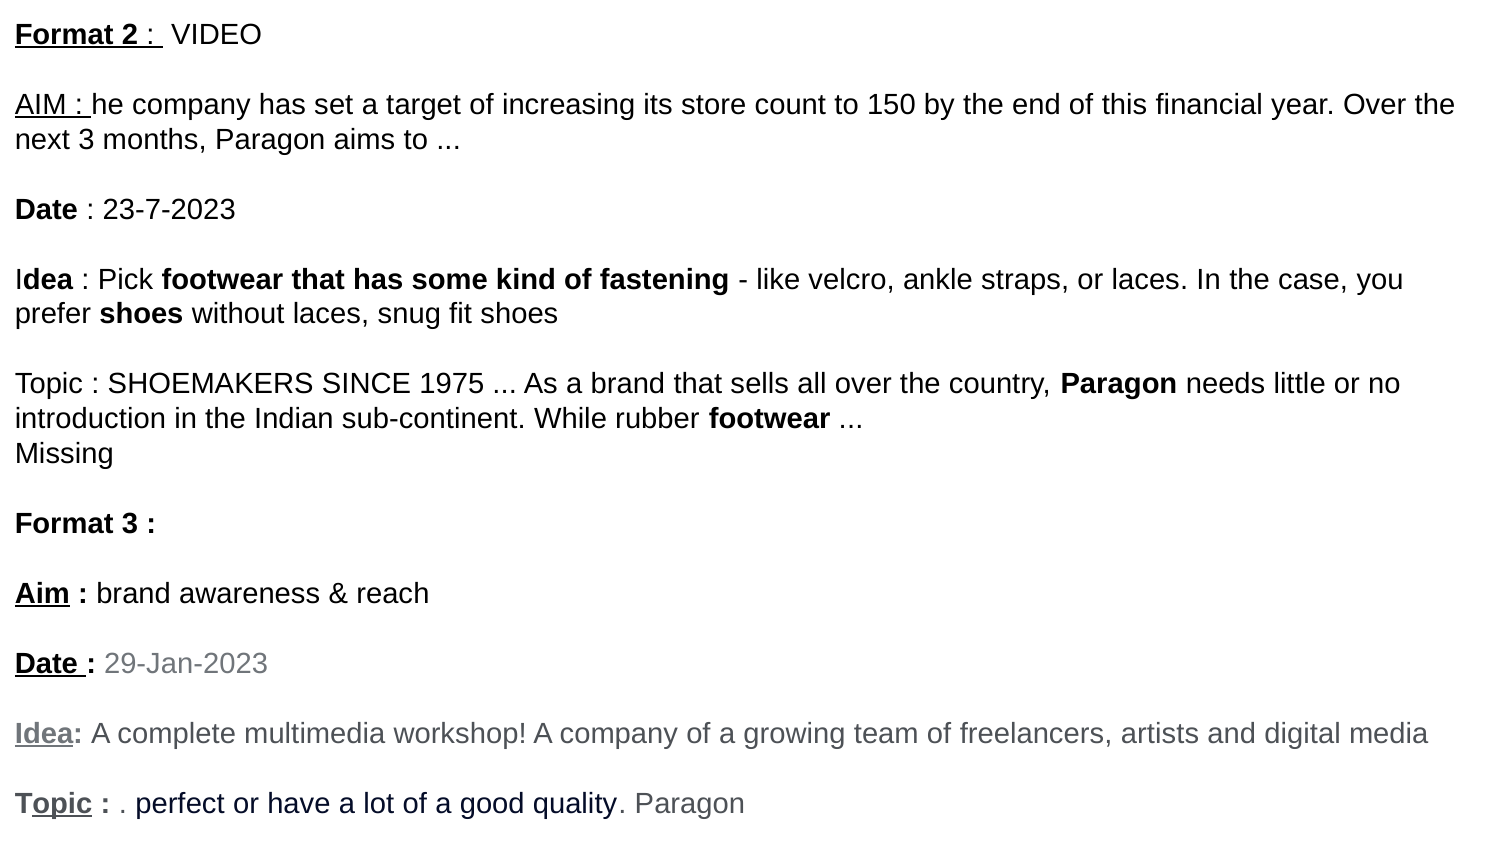

Format 2 :  VIDEO

AIM : he company has set a target of increasing its store count to 150 by the end of this financial year. Over the next 3 months, Paragon aims to ...

Date : 23-7-2023

Idea : Pick footwear that has some kind of fastening - like velcro, ankle straps, or laces. In the case, you prefer shoes without laces, snug fit shoes

Topic : SHOEMAKERS SINCE 1975 ... As a brand that sells all over the country, Paragon needs little or no introduction in the Indian sub-continent. While rubber footwear ...
Missing

Format 3 :

Aim : brand awareness & reach

Date : 29-Jan-2023

Idea: A complete multimedia workshop! A company of a growing team of freelancers, artists and digital media

Topic : . perfect or have a lot of a good quality. Paragon